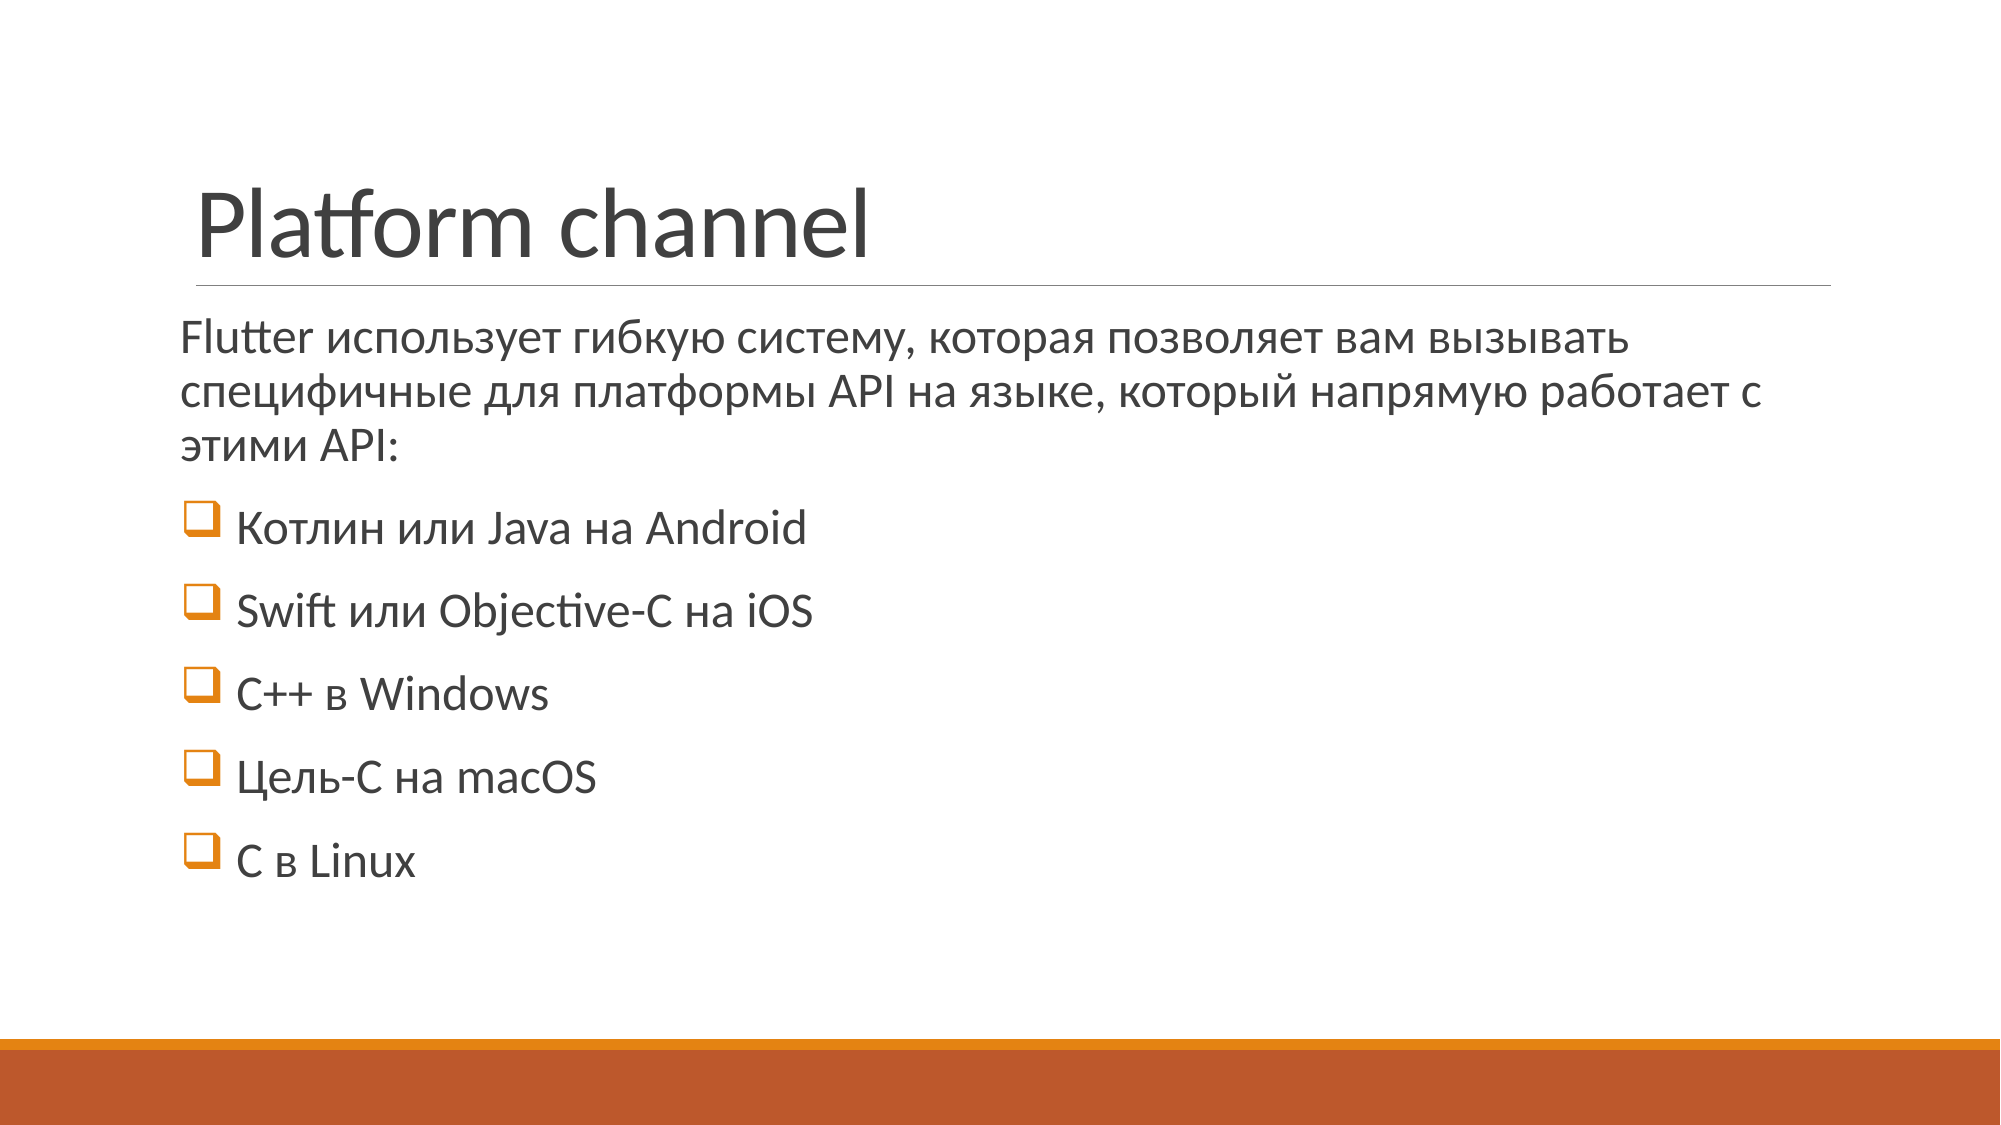

# Platform channel
Flutter использует гибкую систему, которая позволяет вам вызывать специфичные для платформы API на языке, который напрямую работает с этими API:
 Котлин или Java на Android
 Swift или Objective-C на iOS
 С++ в Windows
 Цель-C на macOS
 C в Linux